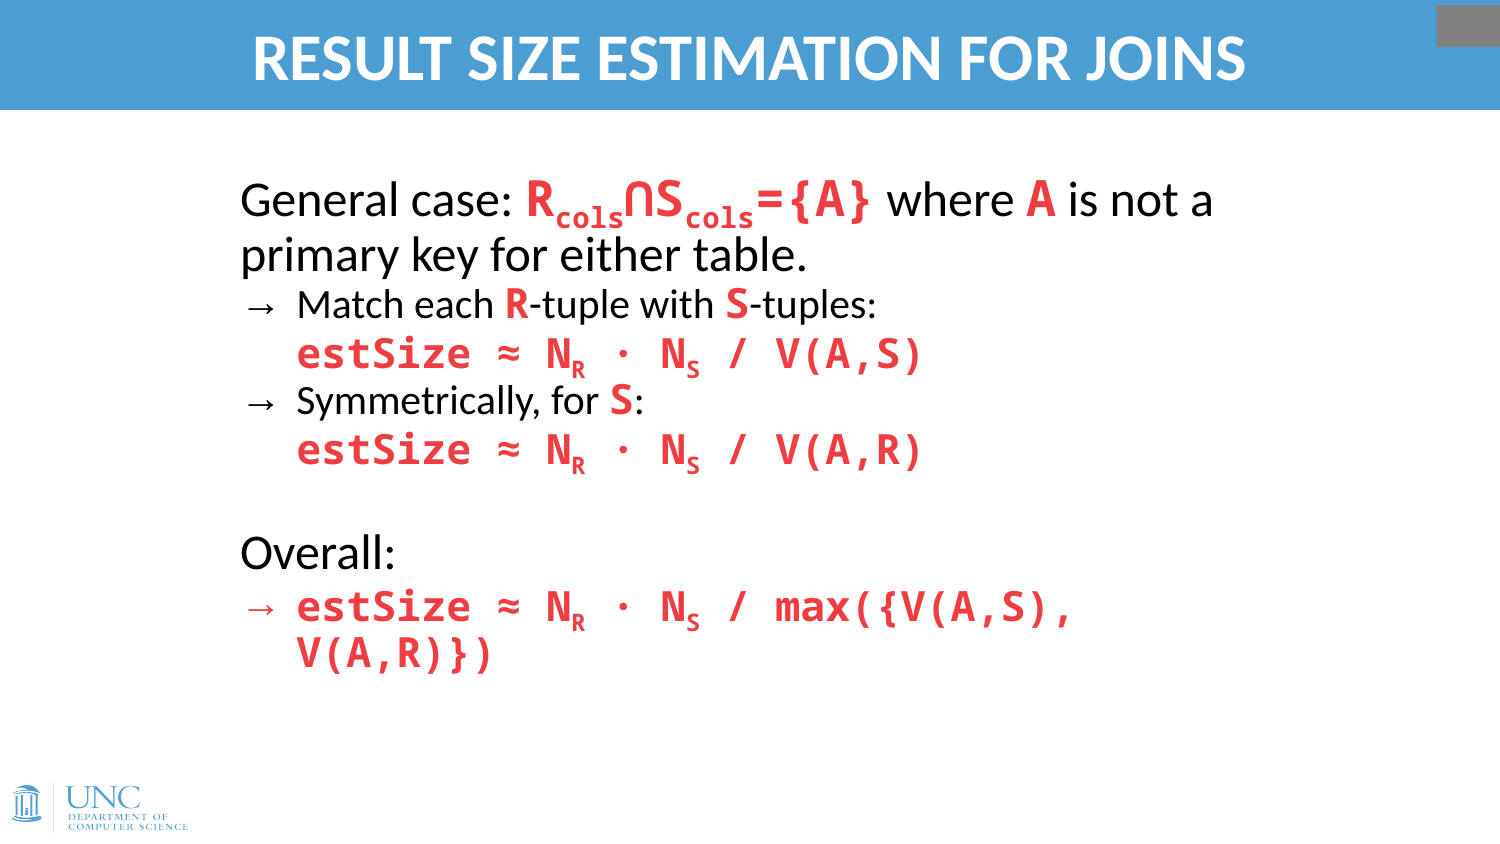

# RESULT SIZE ESTIMATION FOR JOINS
69
General case: Rcols⋂Scols={A} where A is not a primary key for either table.
Match each R-tuple with S-tuples:
estSize ≈ NR ∙ NS / V(A,S)
Symmetrically, for S:
estSize ≈ NR ∙ NS / V(A,R)

Overall:
estSize ≈ NR ∙ NS / max({V(A,S), V(A,R)})